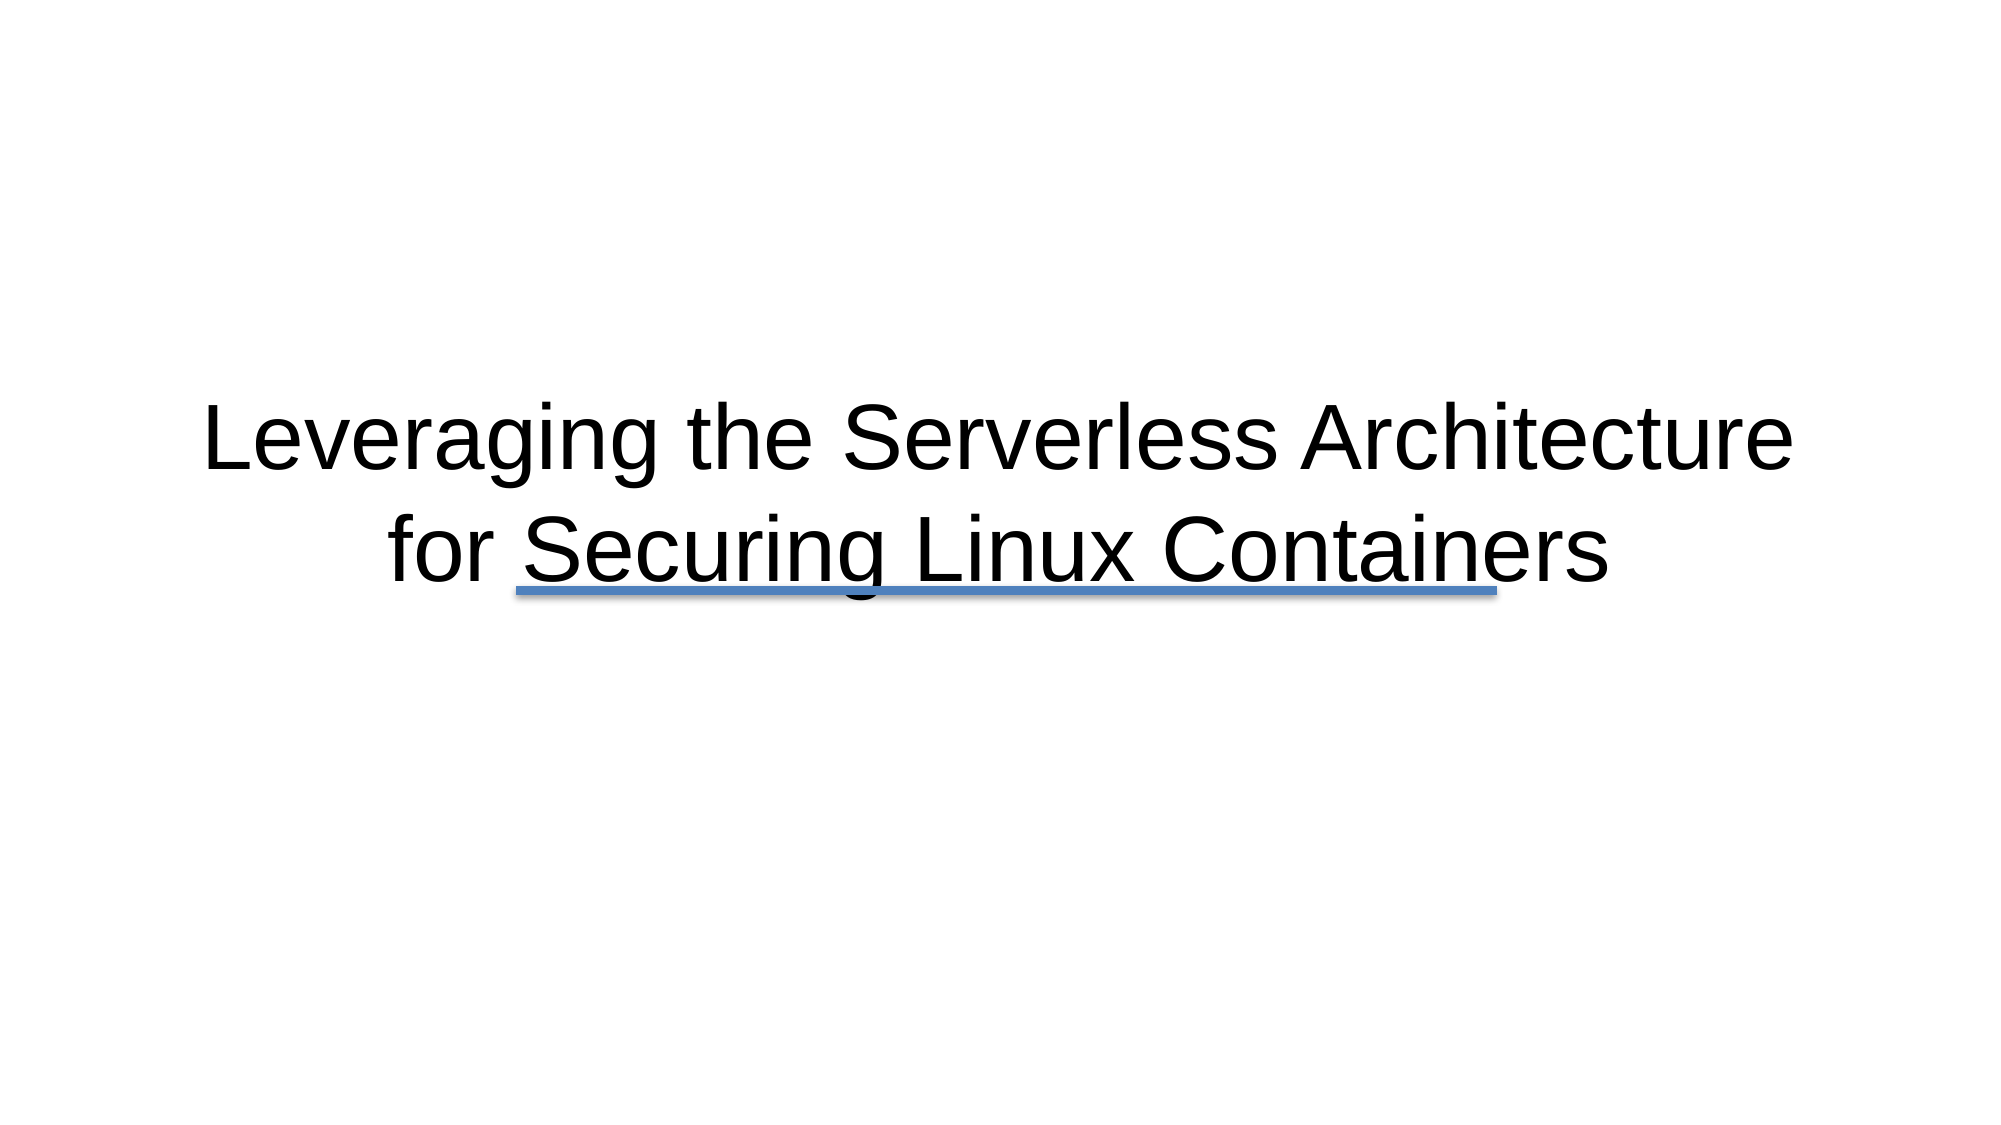

# Leveraging the Serverless Architecture for Securing Linux Containers